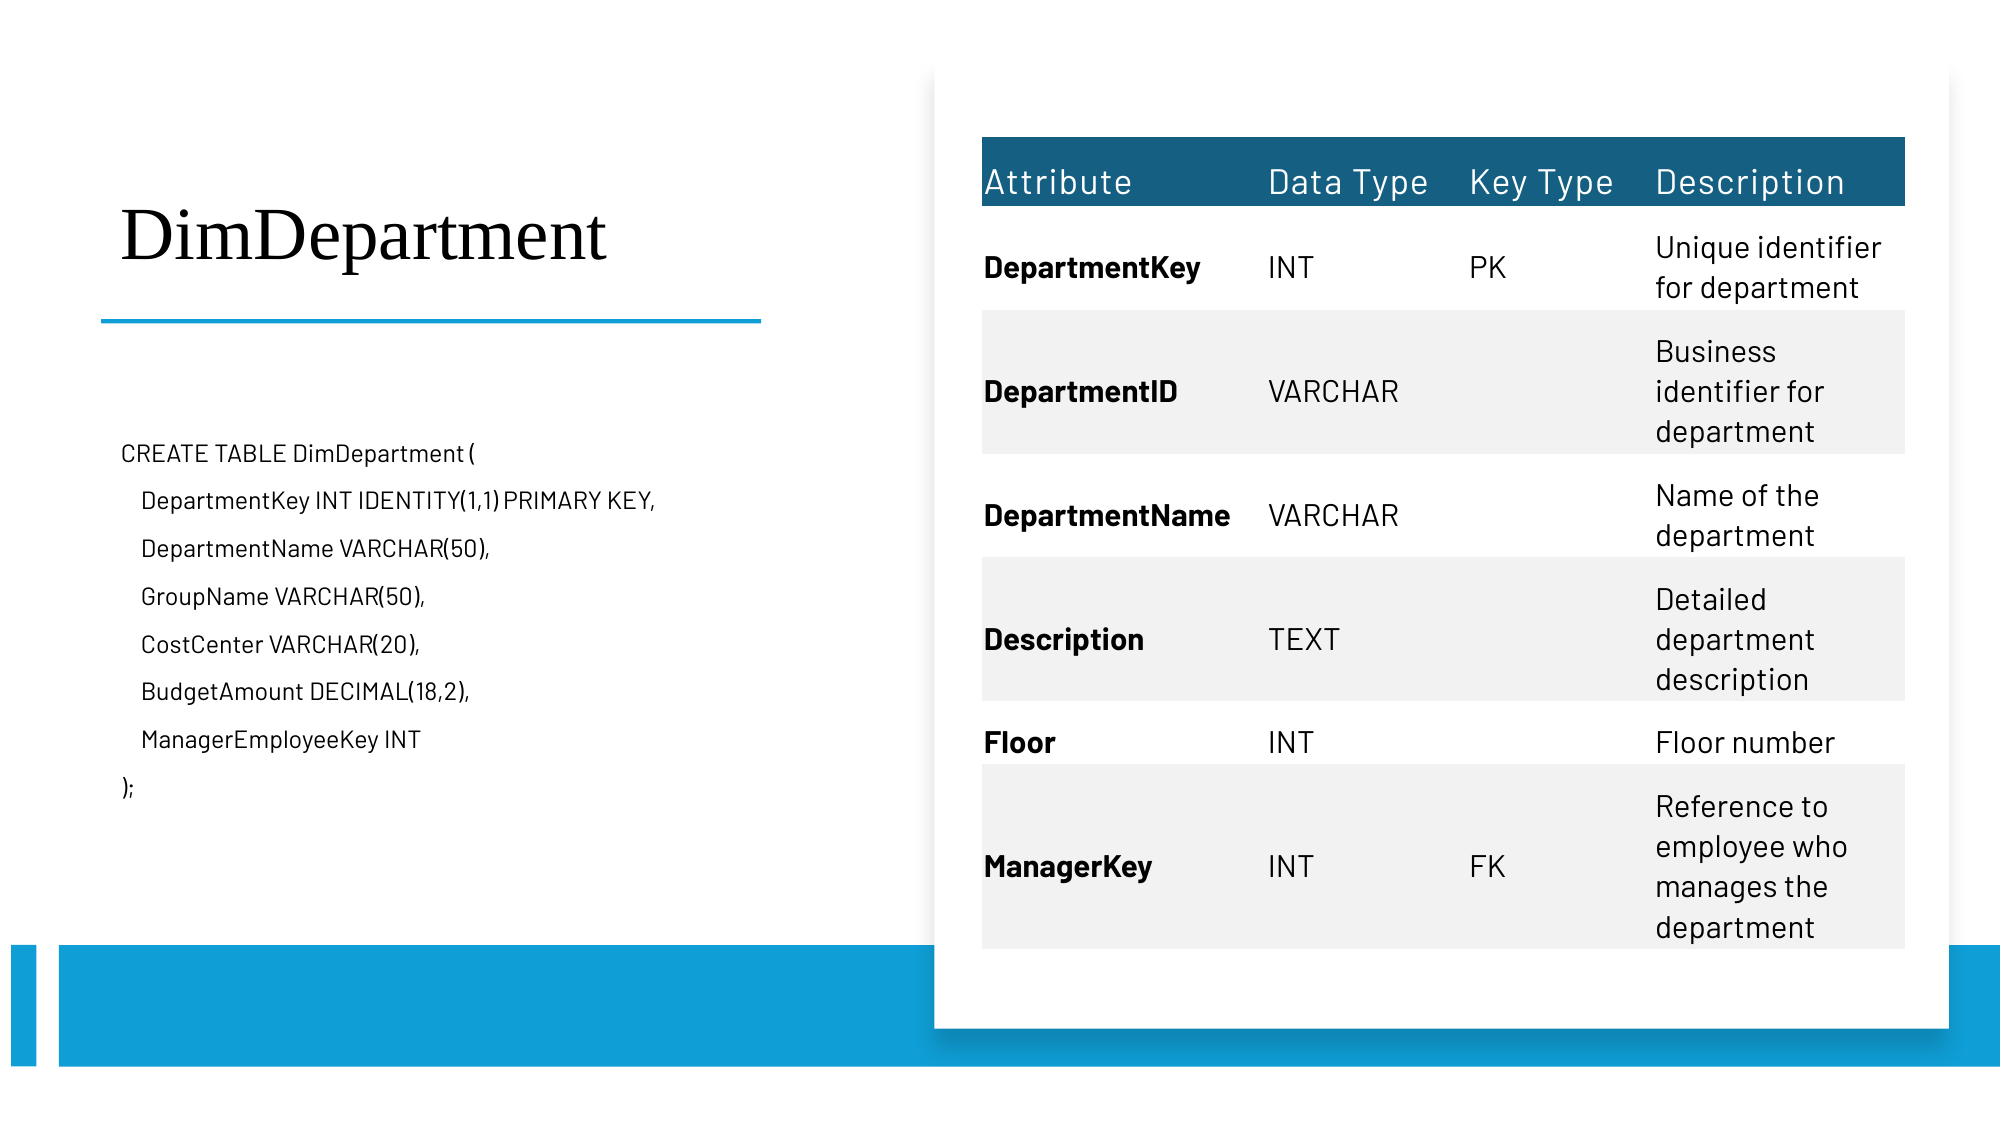

# DimDepartment
| Attribute | Data Type | Key Type | Description |
| --- | --- | --- | --- |
| DepartmentKey | INT | PK | Unique identifier for department |
| DepartmentID | VARCHAR |  | Business identifier for department |
| DepartmentName | VARCHAR |  | Name of the department |
| Description | TEXT |  | Detailed department description |
| Floor | INT |  | Floor number |
| ManagerKey | INT | FK | Reference to employee who manages the department |

CREATE TABLE DimDepartment (
    DepartmentKey INT IDENTITY(1,1) PRIMARY KEY,
    DepartmentName VARCHAR(50),
    GroupName VARCHAR(50),
    CostCenter VARCHAR(20),
    BudgetAmount DECIMAL(18,2),
    ManagerEmployeeKey INT
);